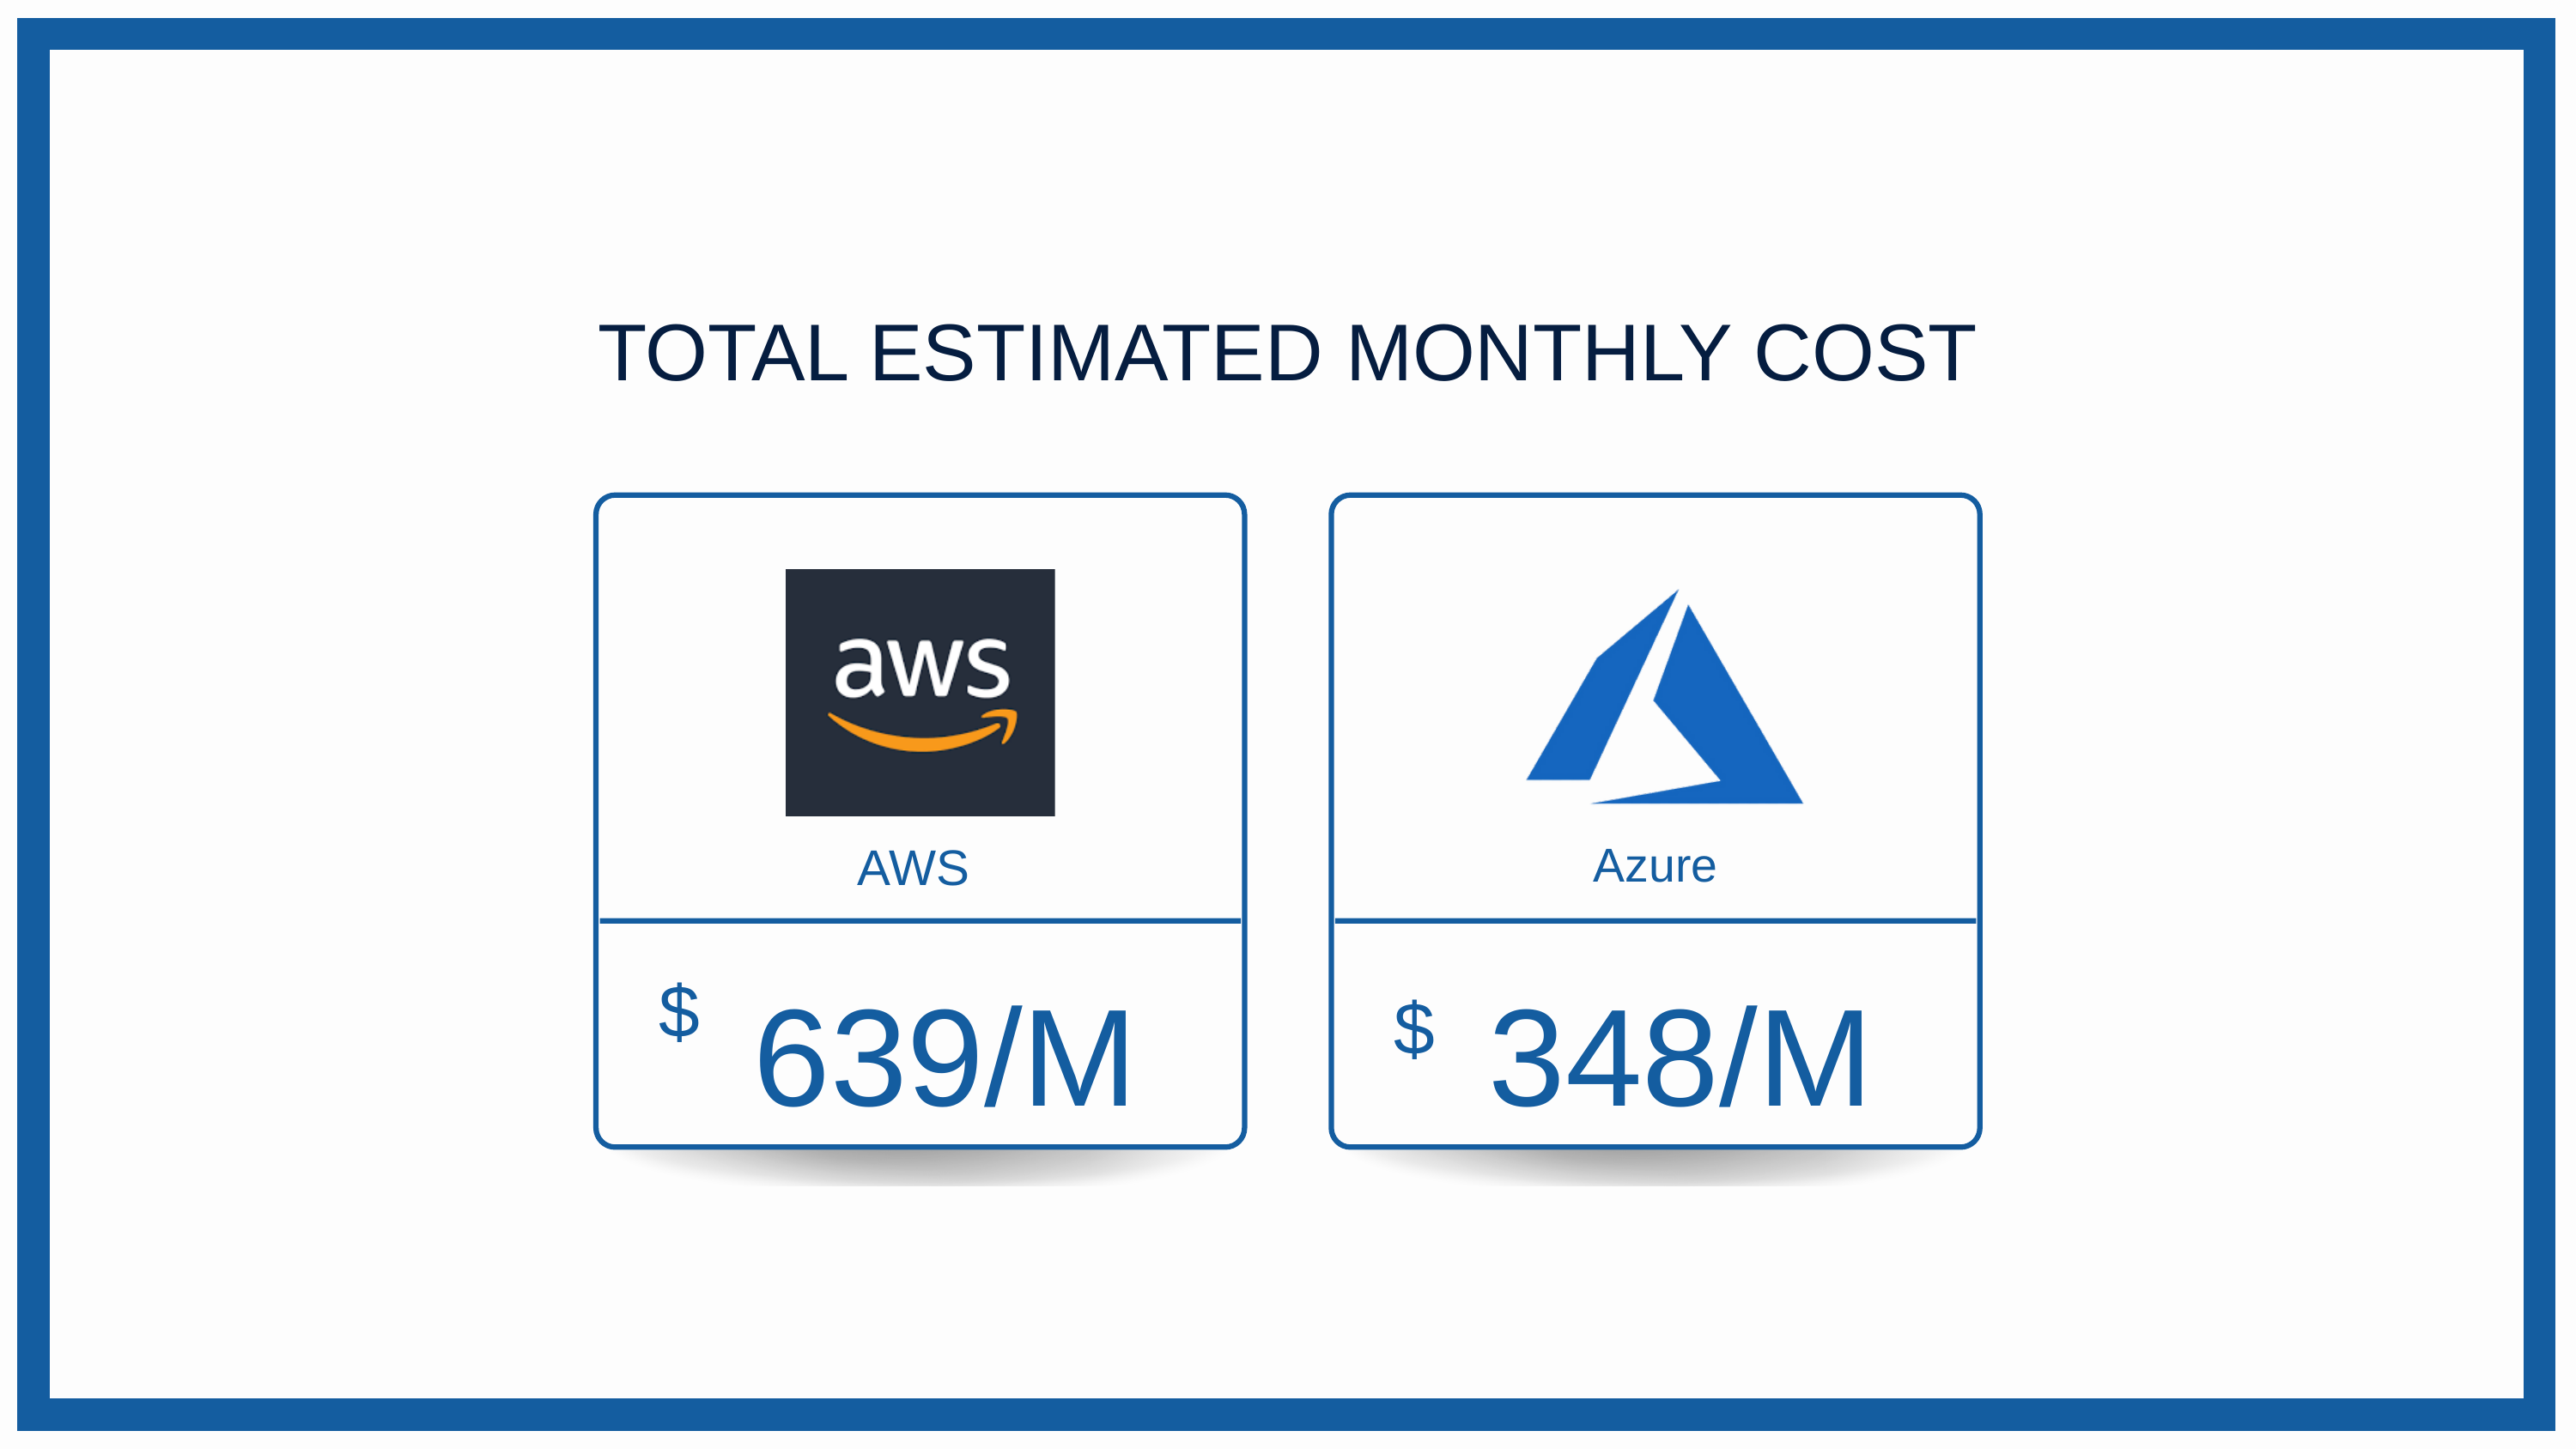

TOTAL ESTIMATED MONTHLY COST

Azure
AWS

639/M
$
348/M
$